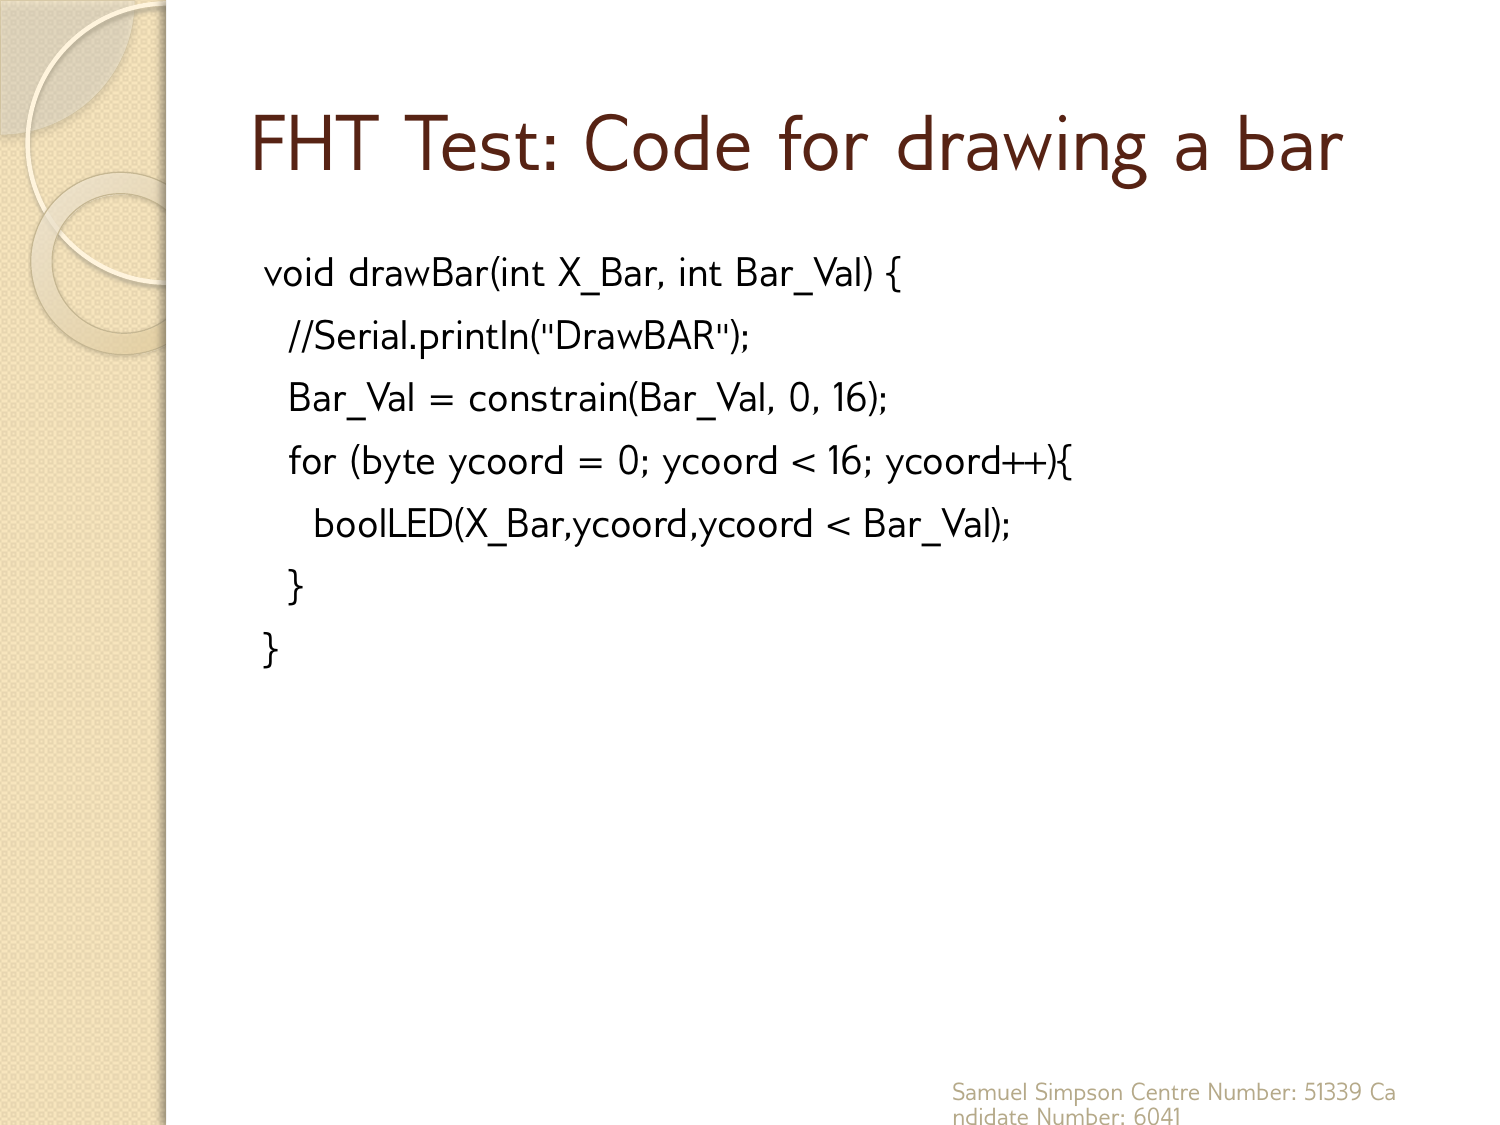

# FHT Test: Code for drawing a bar
void drawBar(int X_Bar, int Bar_Val) {
  //Serial.println("DrawBAR");
  Bar_Val = constrain(Bar_Val, 0, 16);
  for (byte ycoord = 0; ycoord < 16; ycoord++){
    boolLED(X_Bar,ycoord,ycoord < Bar_Val);
  }
}
Samuel Simpson Centre Number: 51339 Candidate Number: 6041